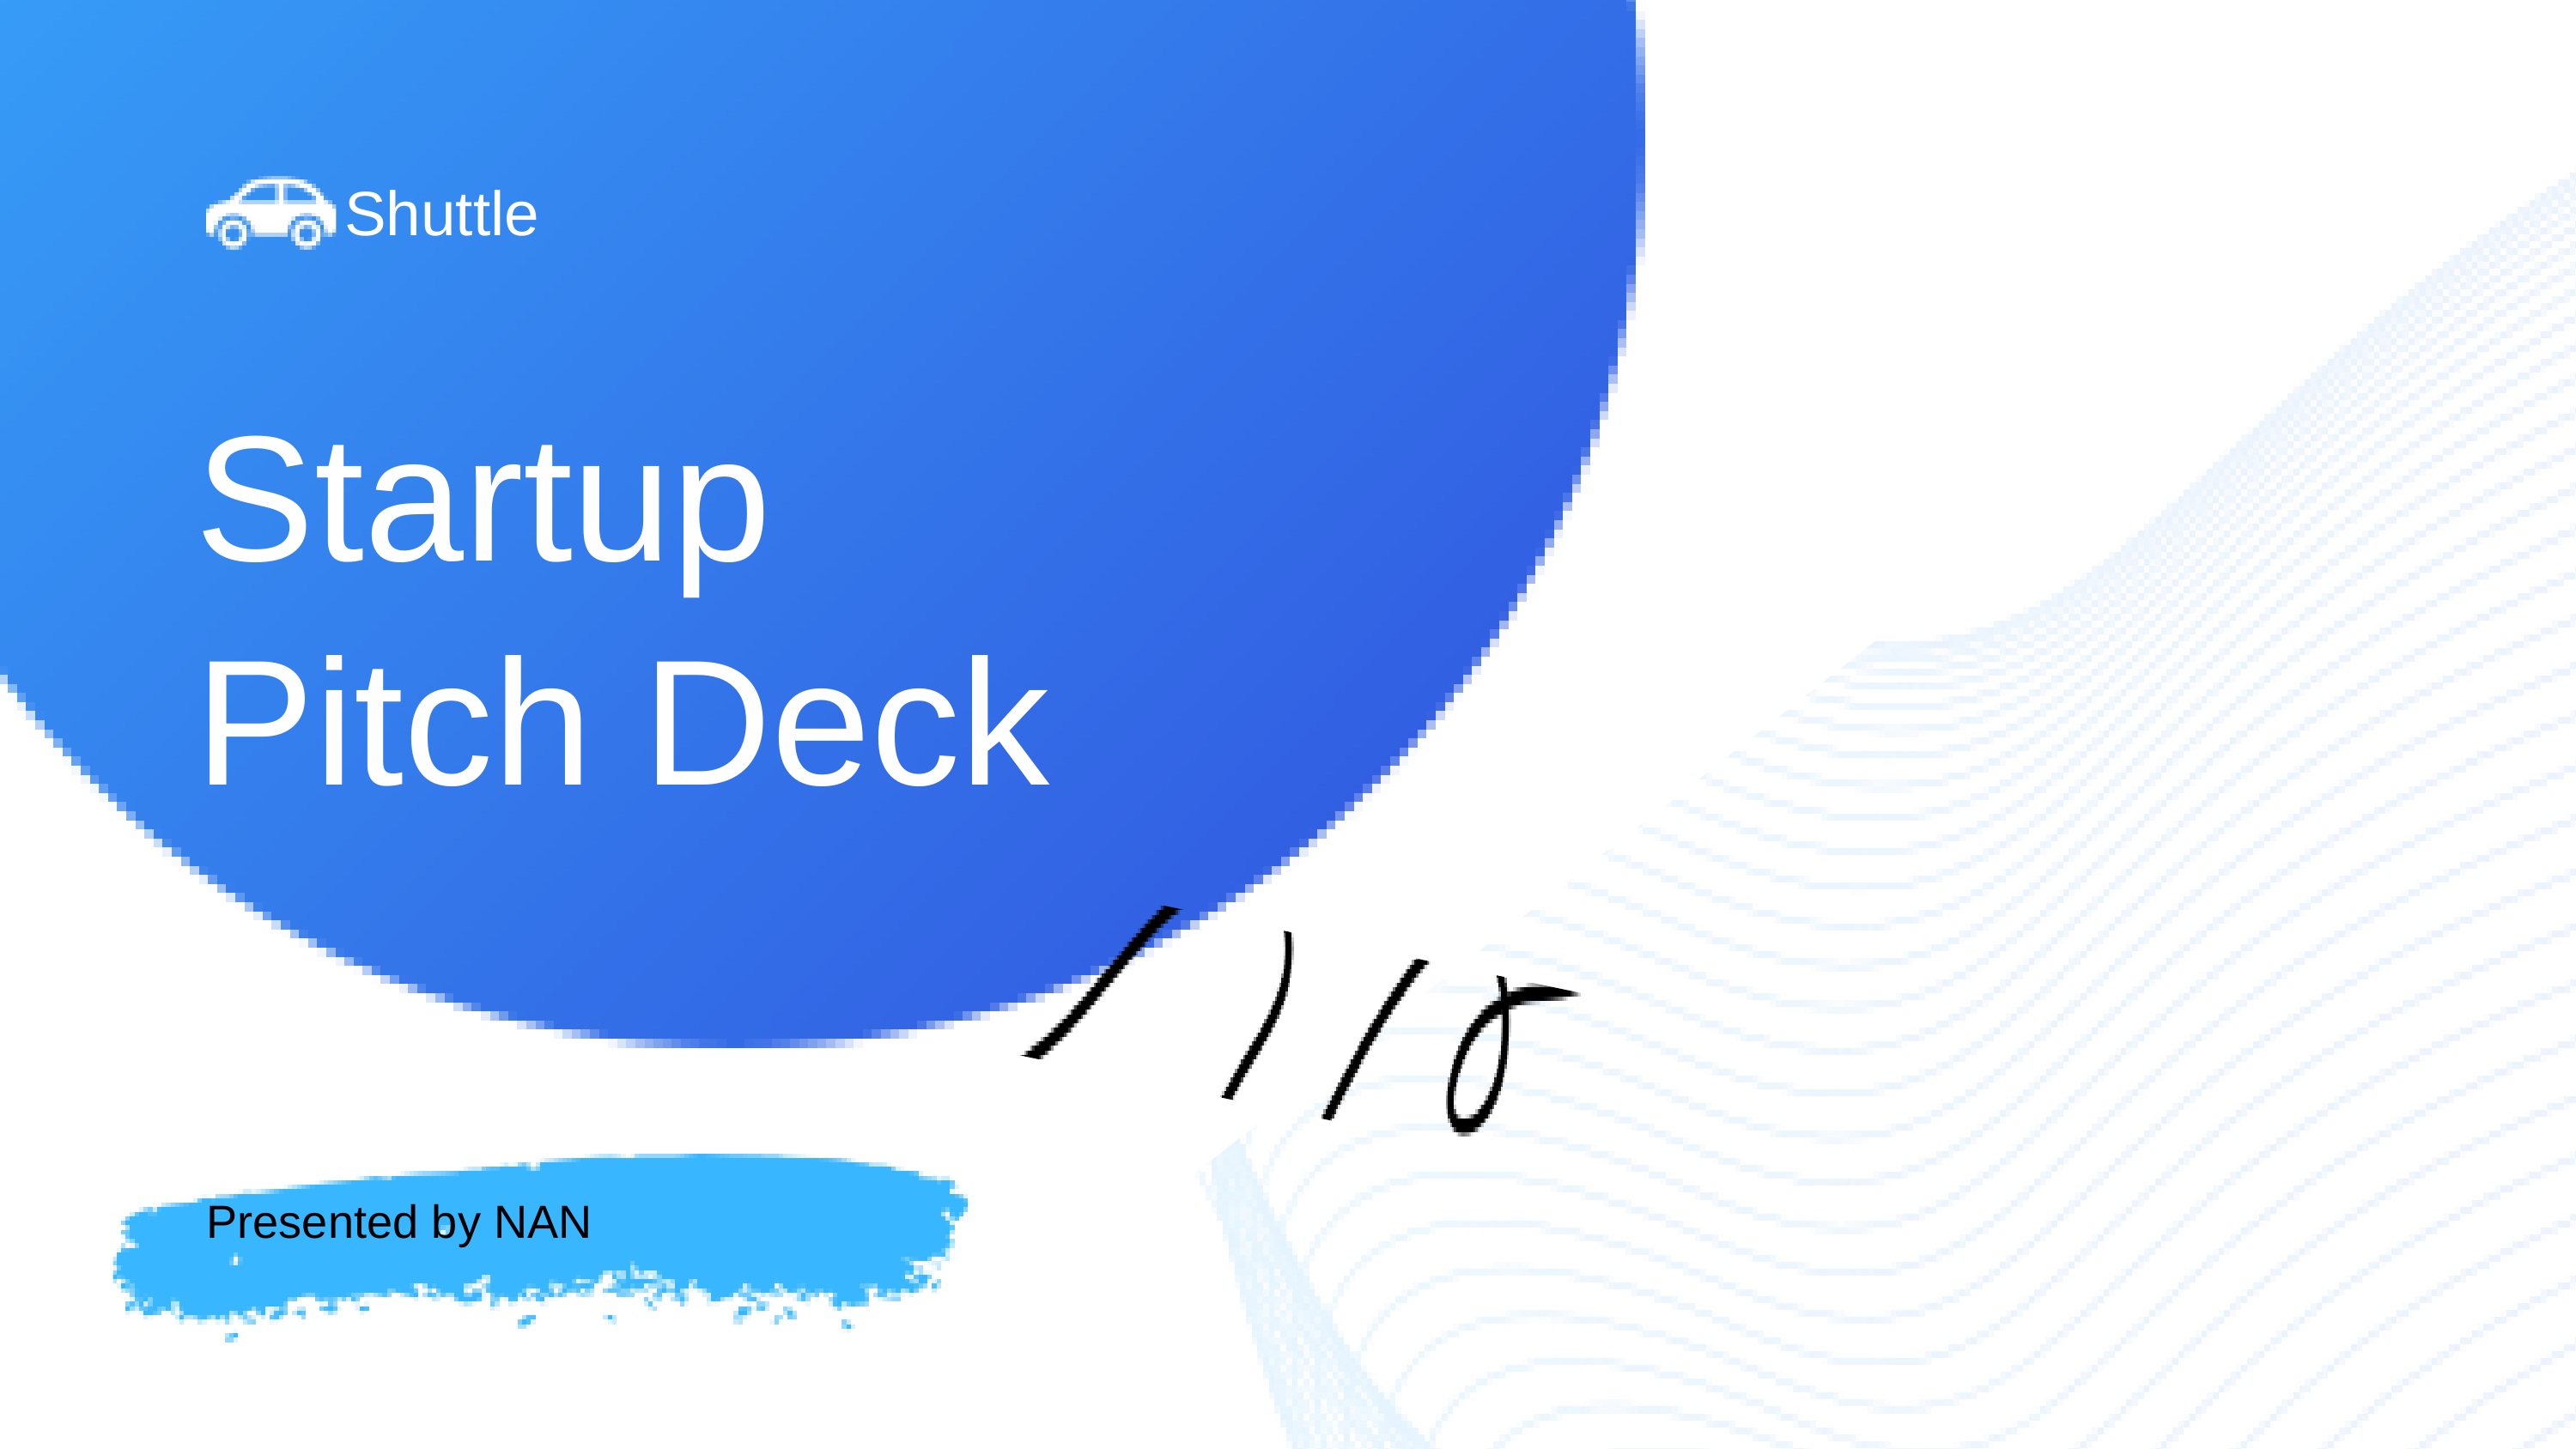

Shuttle

Startup
Pitch Deck

Presented by NAN